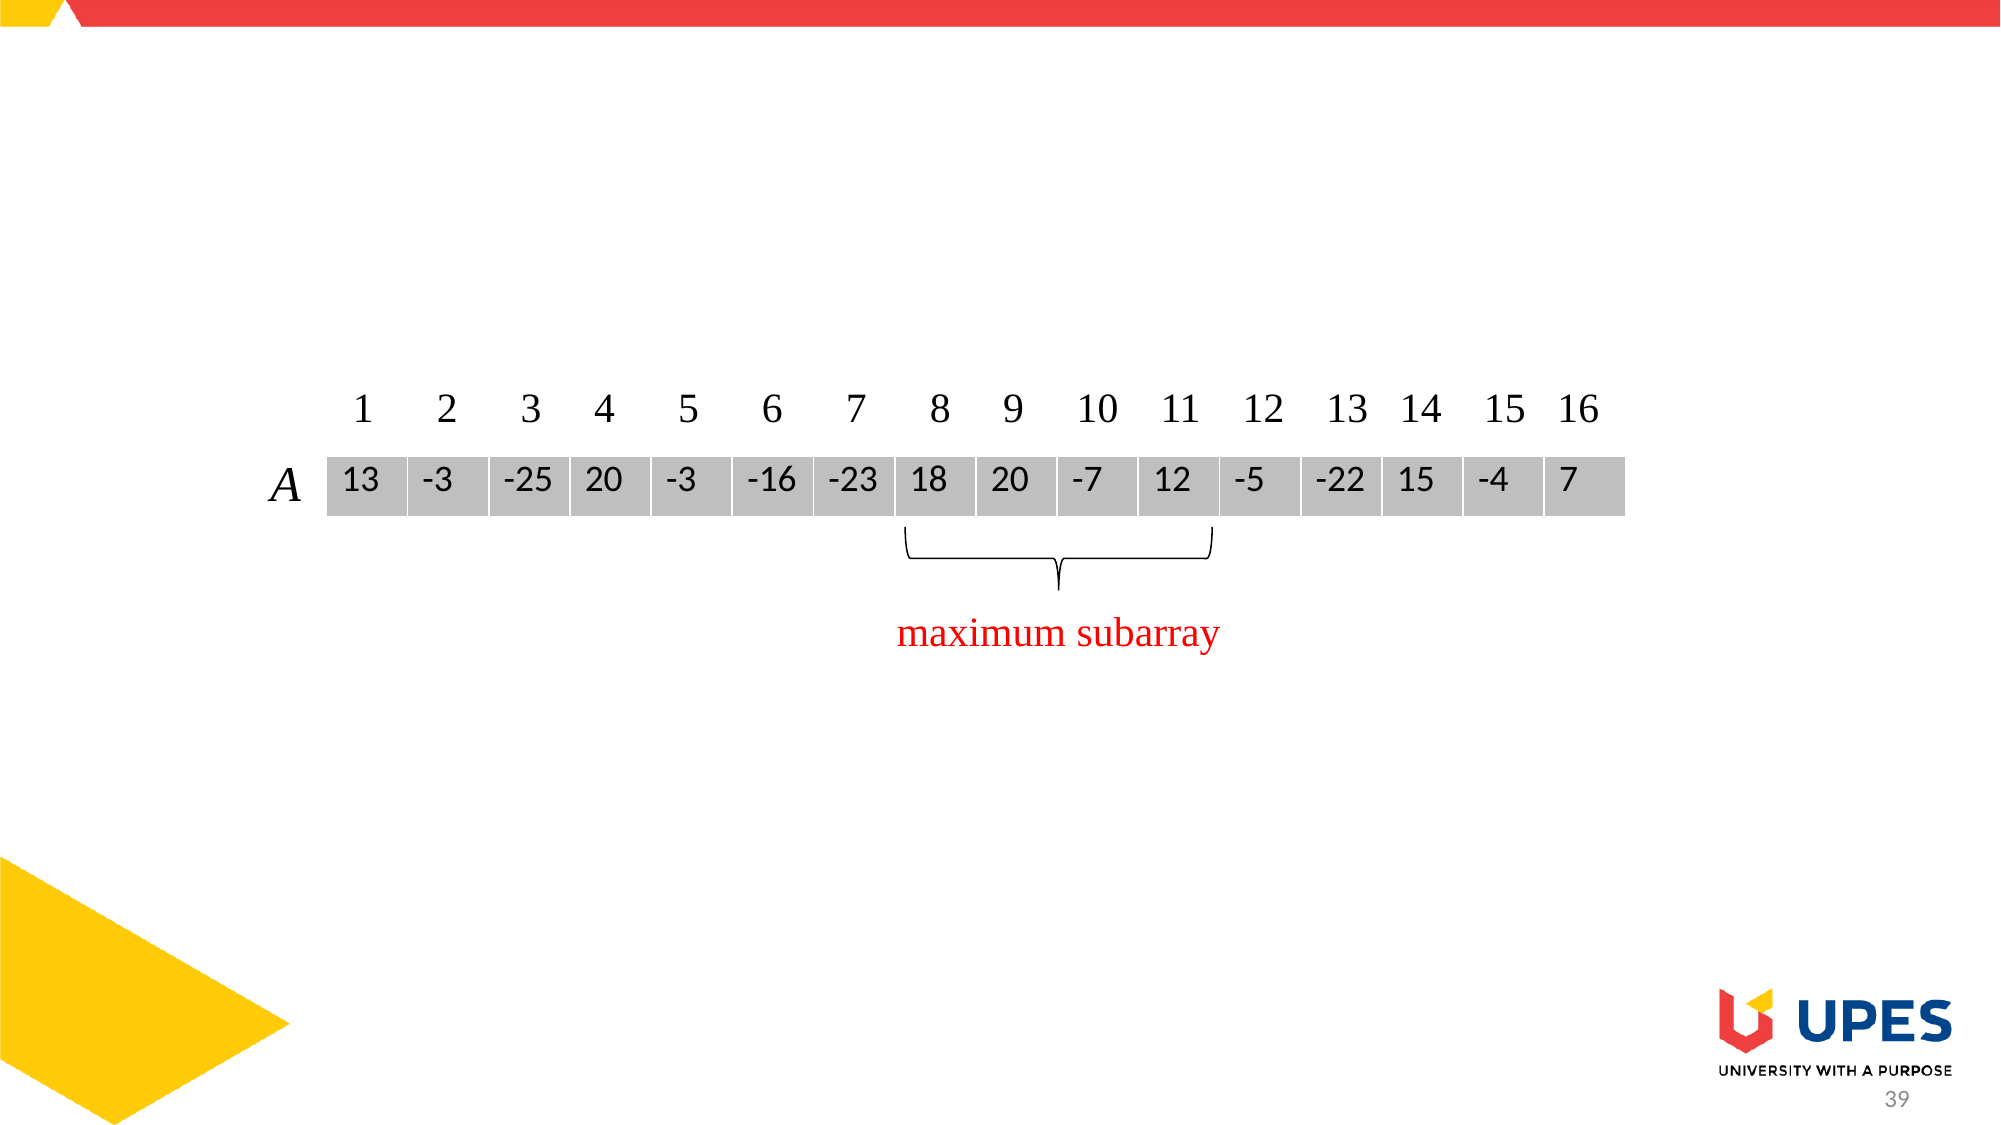

#

 1      2      3     4      5      6      7      8     9     10    11    12    13   14    15   16

A
| 13 | -3 | -25 | 20 | -3 | -16 | -23 | 18 | 20 | -7 | 12 | -5 | -22 | 15 | -4 | 7 |
| --- | --- | --- | --- | --- | --- | --- | --- | --- | --- | --- | --- | --- | --- | --- | --- |
maximum subarray